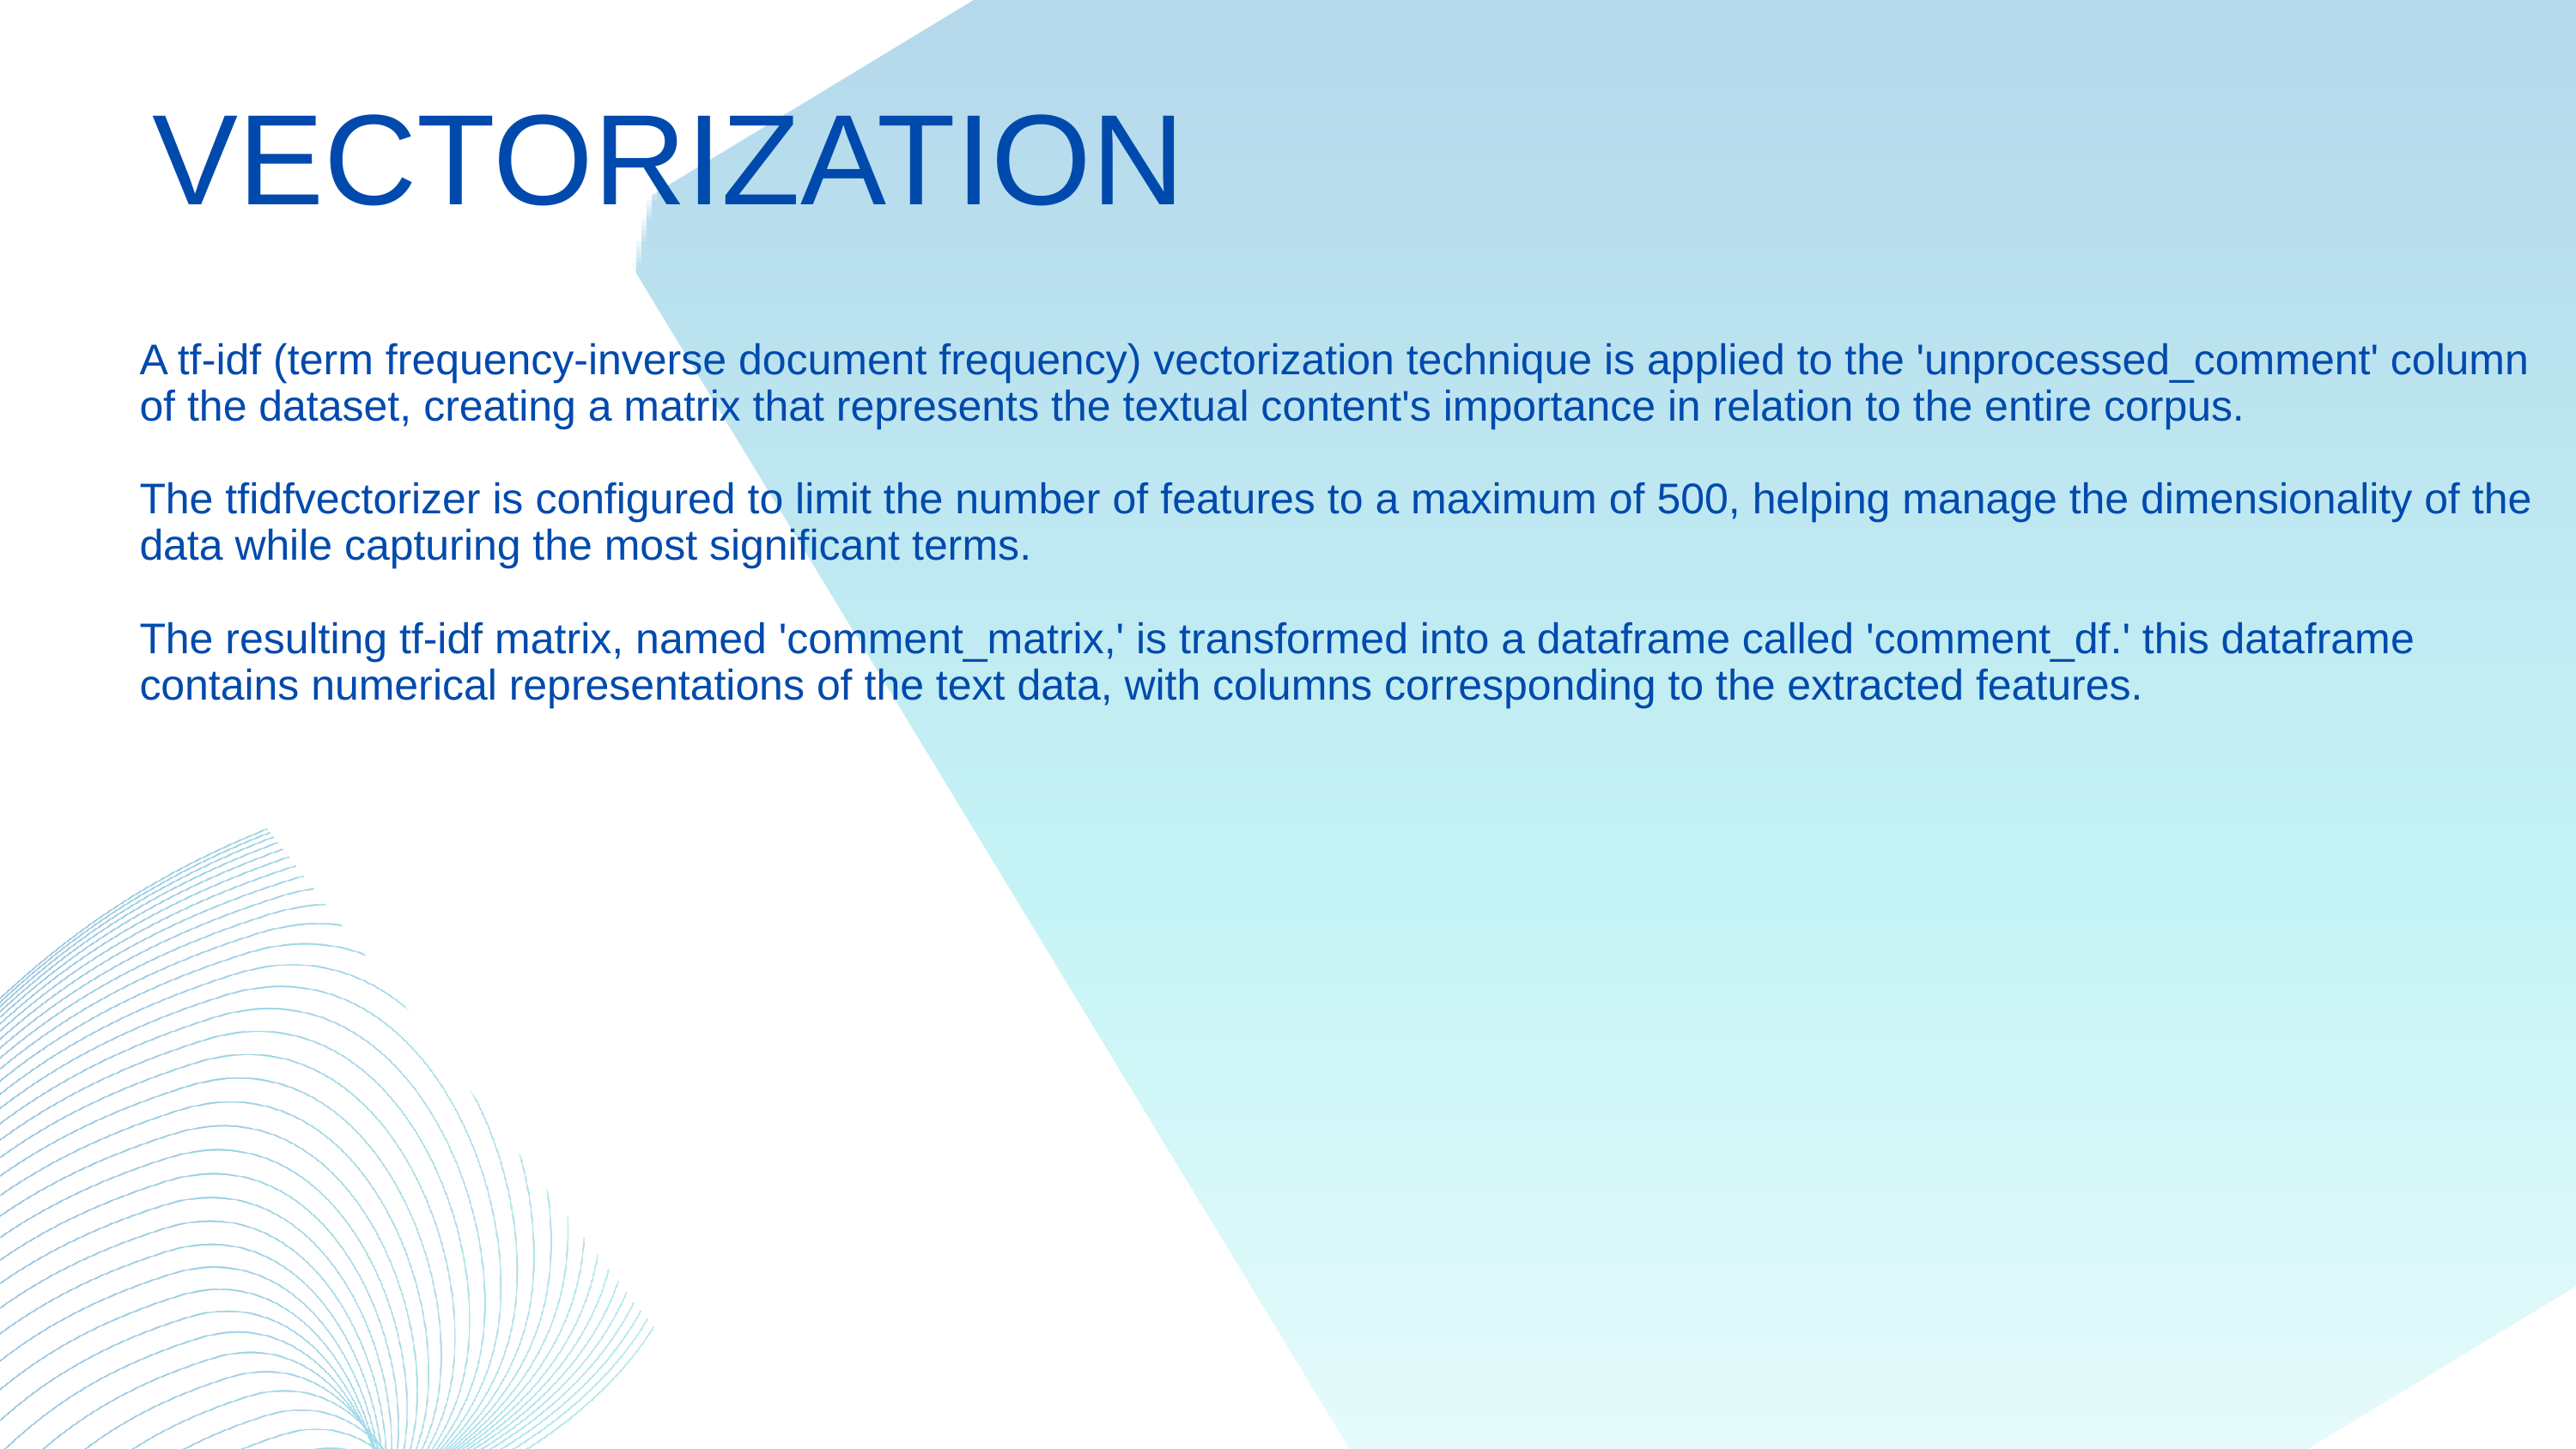

VECTORIZATION
A tf-idf (term frequency-inverse document frequency) vectorization technique is applied to the 'unprocessed_comment' column of the dataset, creating a matrix that represents the textual content's importance in relation to the entire corpus.
The tfidfvectorizer is configured to limit the number of features to a maximum of 500, helping manage the dimensionality of the data while capturing the most significant terms.
The resulting tf-idf matrix, named 'comment_matrix,' is transformed into a dataframe called 'comment_df.' this dataframe contains numerical representations of the text data, with columns corresponding to the extracted features.